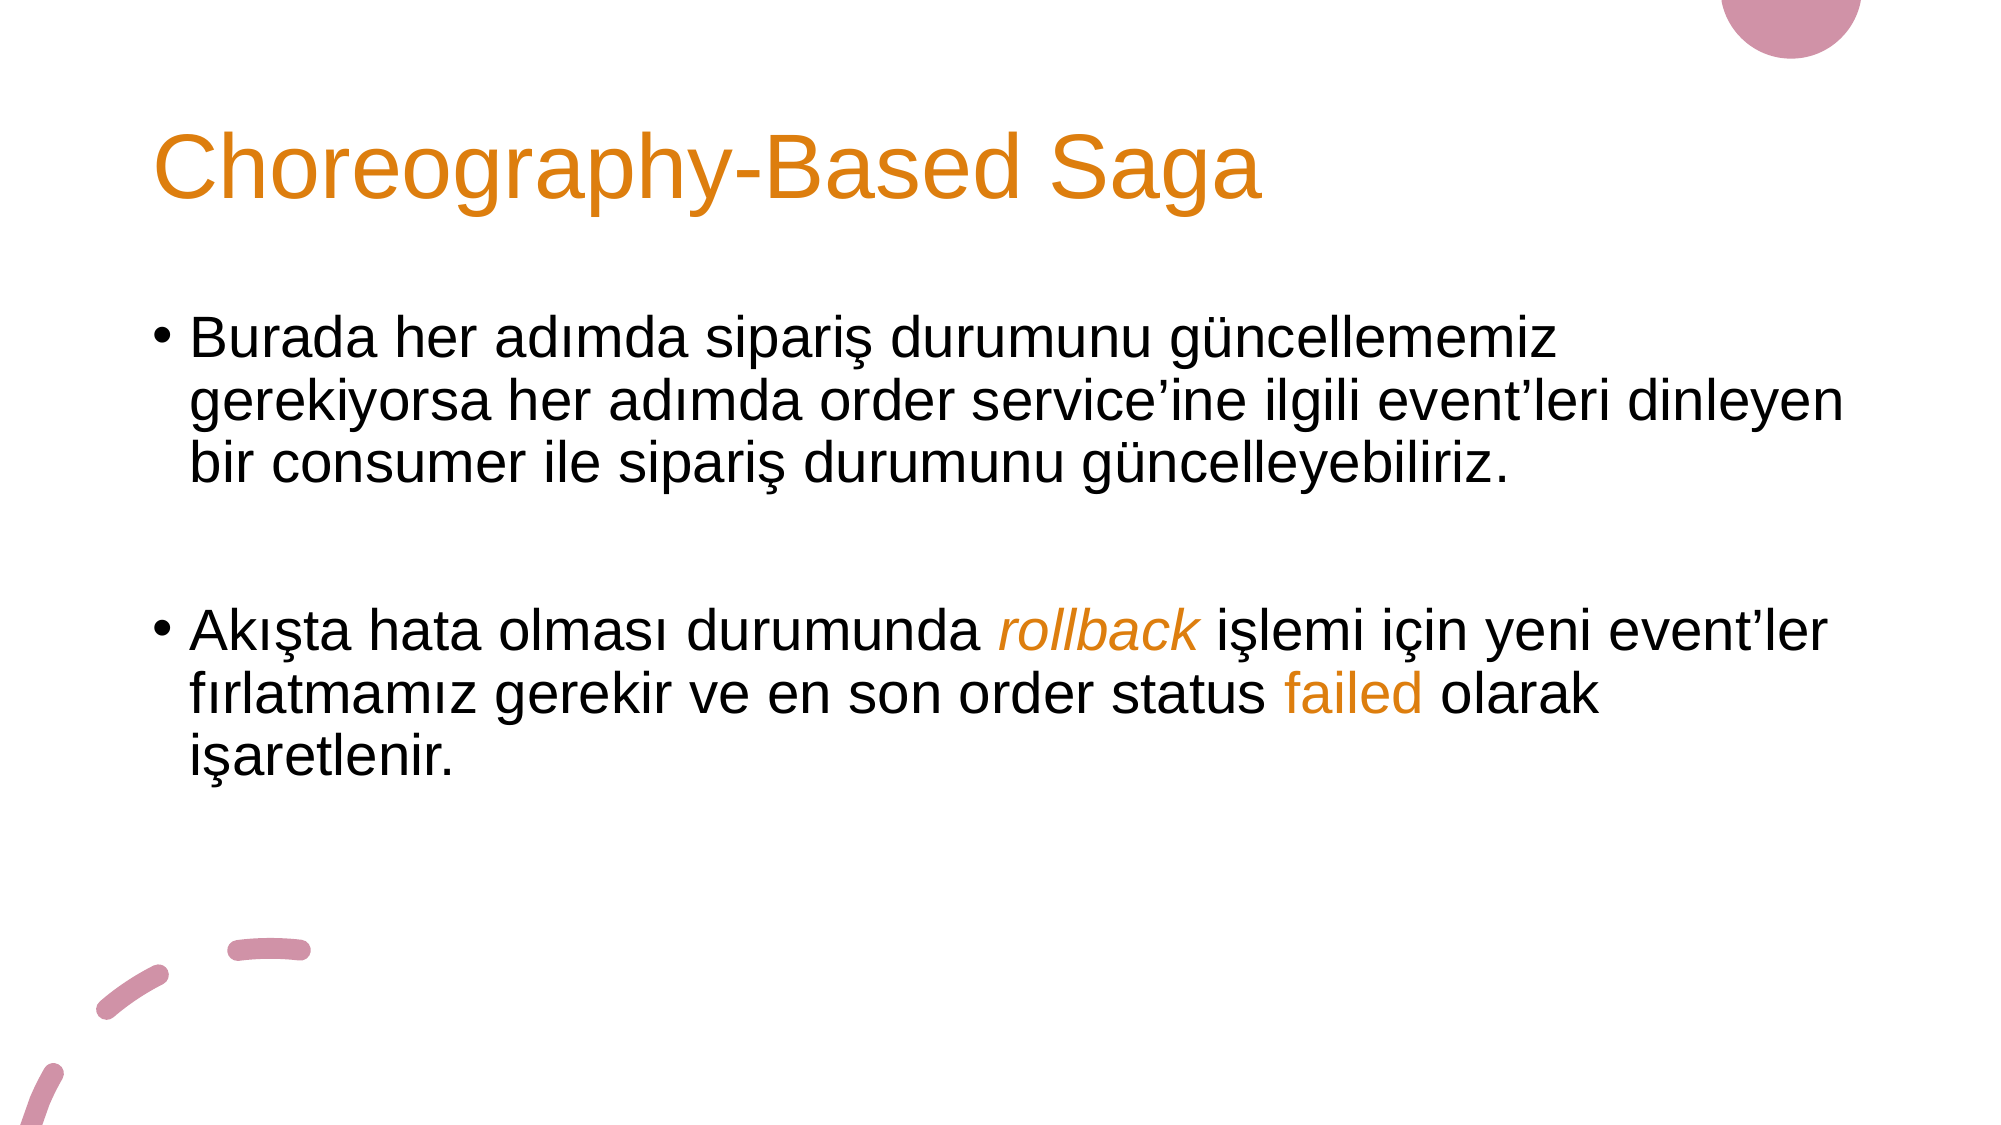

# Choreography-Based Saga
Burada her adımda sipariş durumunu güncellememiz gerekiyorsa her adımda order service’ine ilgili event’leri dinleyen bir consumer ile sipariş durumunu güncelleyebiliriz.

Akışta hata olması durumunda rollback işlemi için yeni event’ler fırlatmamız gerekir ve en son order status failed olarak işaretlenir.